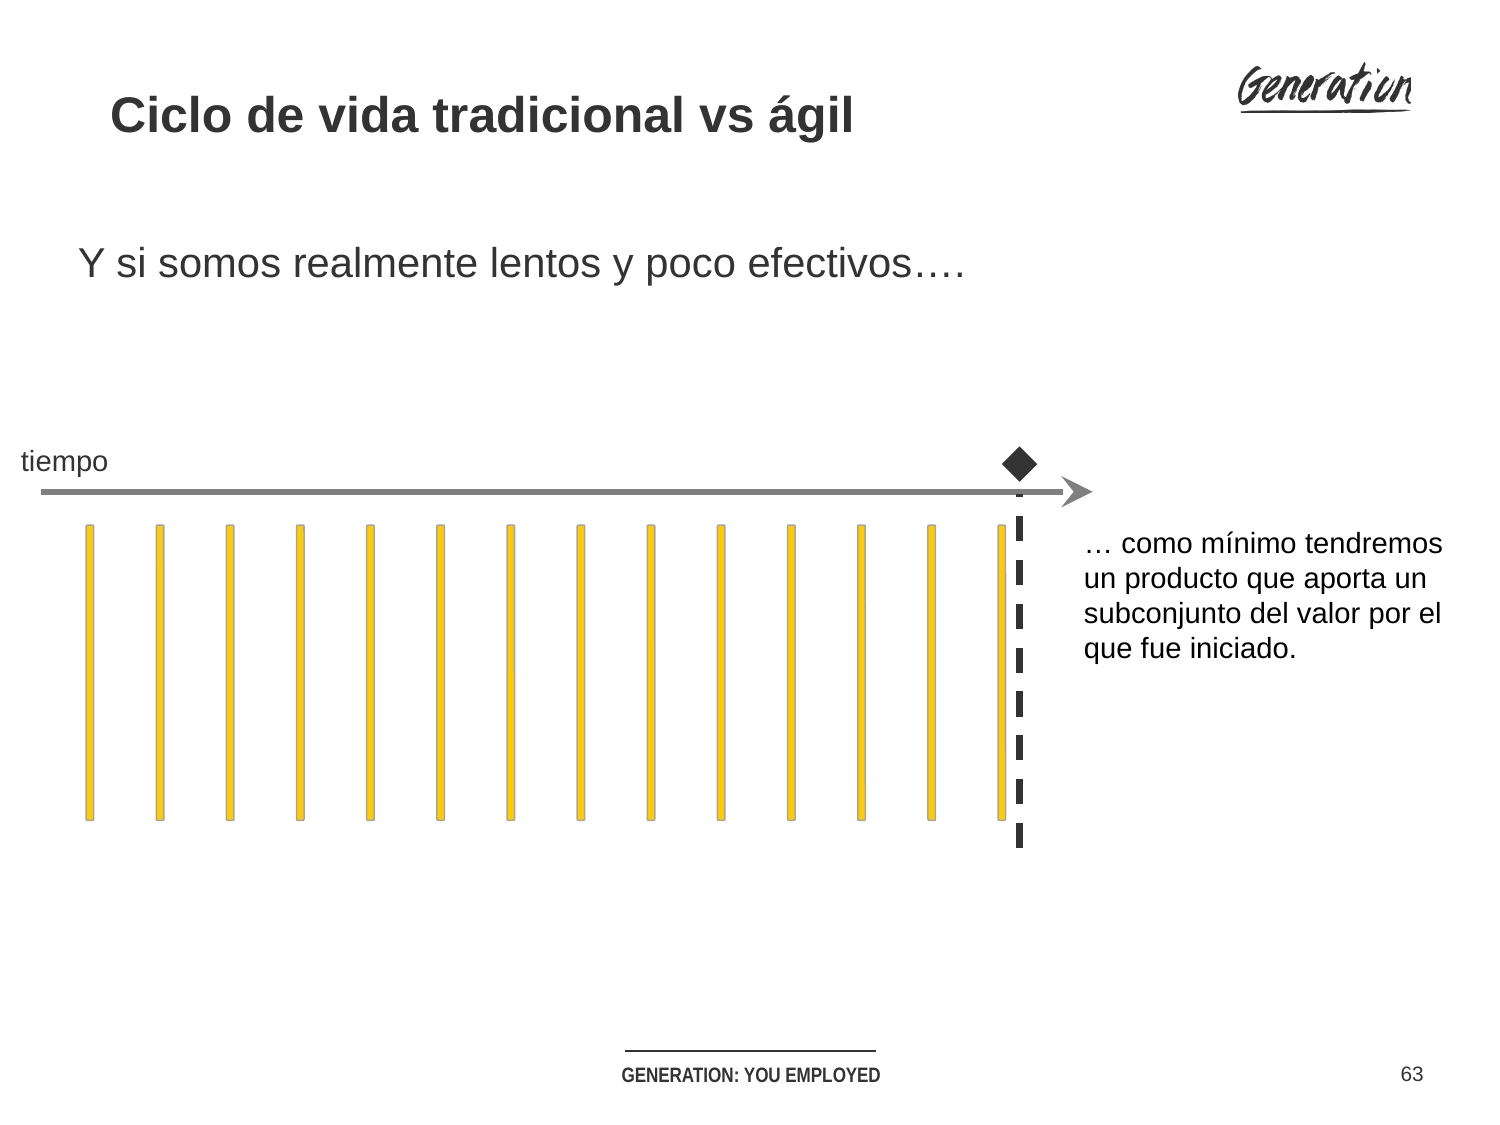

Ciclo de vida tradicional vs ágil
Y si somos realmente lentos y poco efectivos….
tiempo

… como mínimo tendremos un producto que aporta un subconjunto del valor por el que fue iniciado.